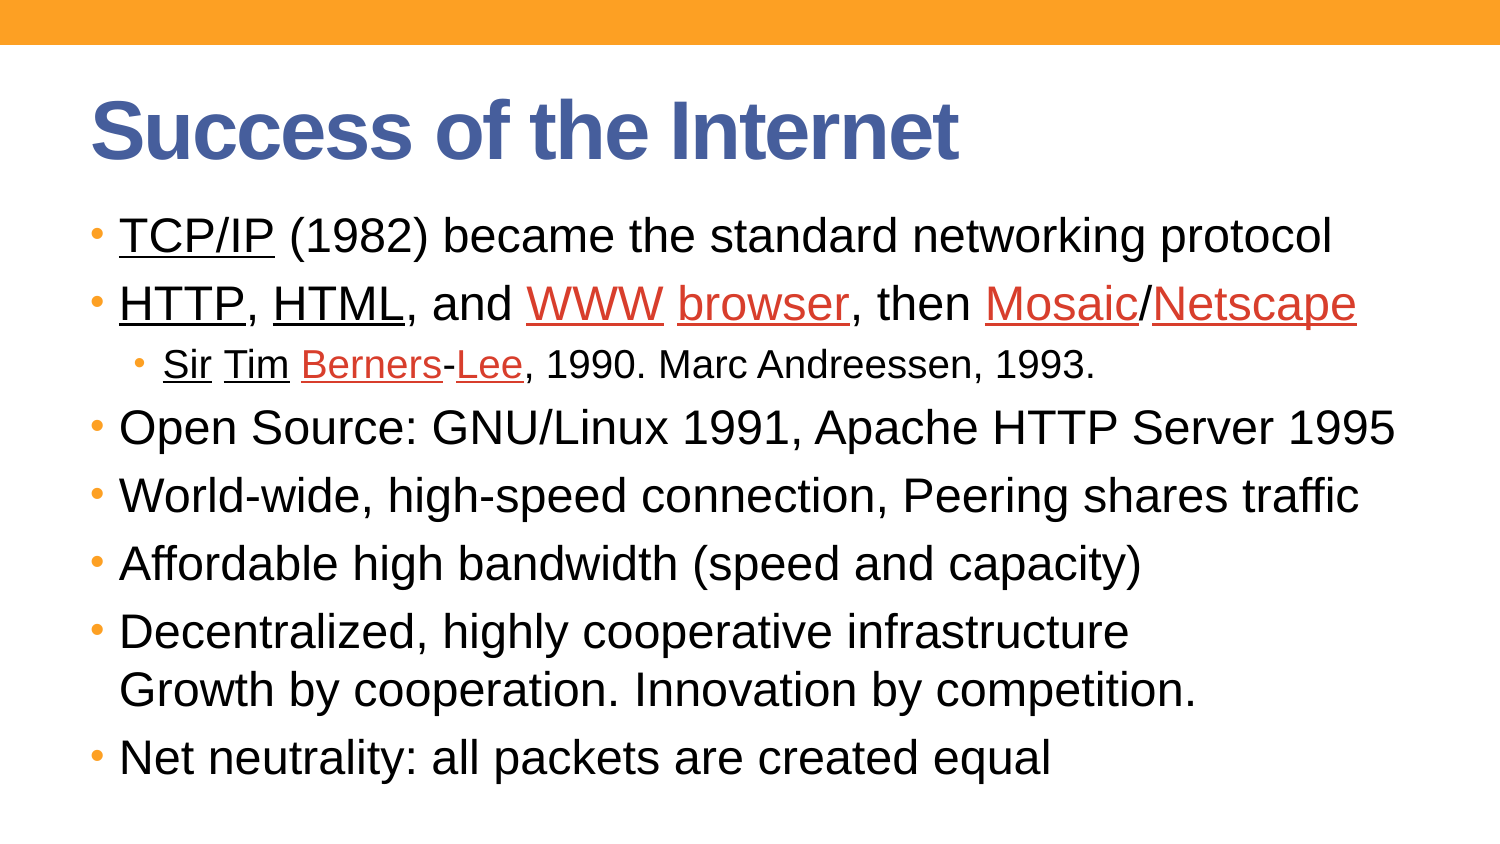

# Success of the Internet
TCP/IP (1982) became the standard networking protocol
HTTP, HTML, and WWW browser, then Mosaic/Netscape
Sir Tim Berners-Lee, 1990. Marc Andreessen, 1993.
Open Source: GNU/Linux 1991, Apache HTTP Server 1995
World-wide, high-speed connection, Peering shares traffic
Affordable high bandwidth (speed and capacity)
Decentralized, highly cooperative infrastructure
Growth by cooperation. Innovation by competition.
Net neutrality: all packets are created equal